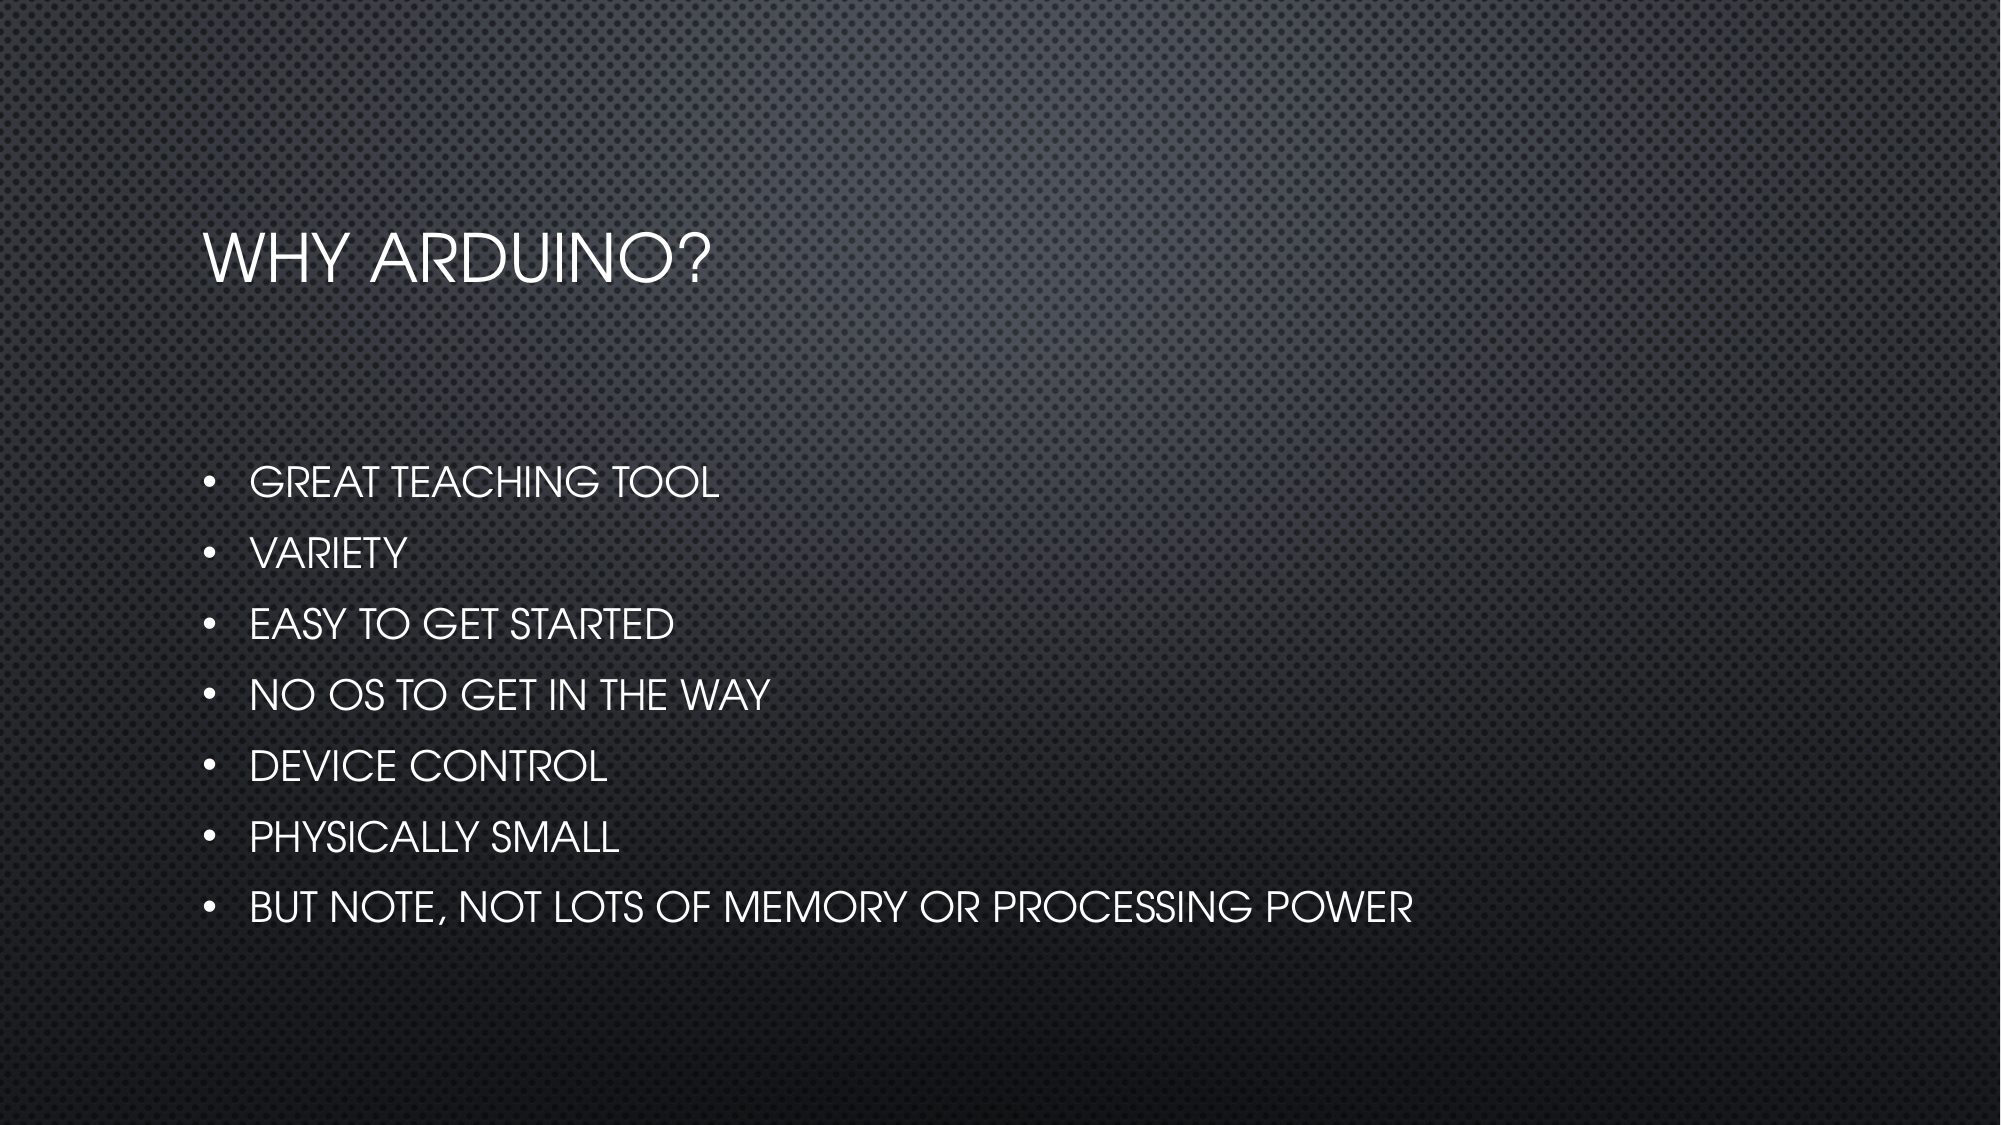

# Why Arduino?
Great Teaching Tool
Variety
Easy to get started
No OS to get in the way
Device control
Physically small
But note, not lots of memory or processing power